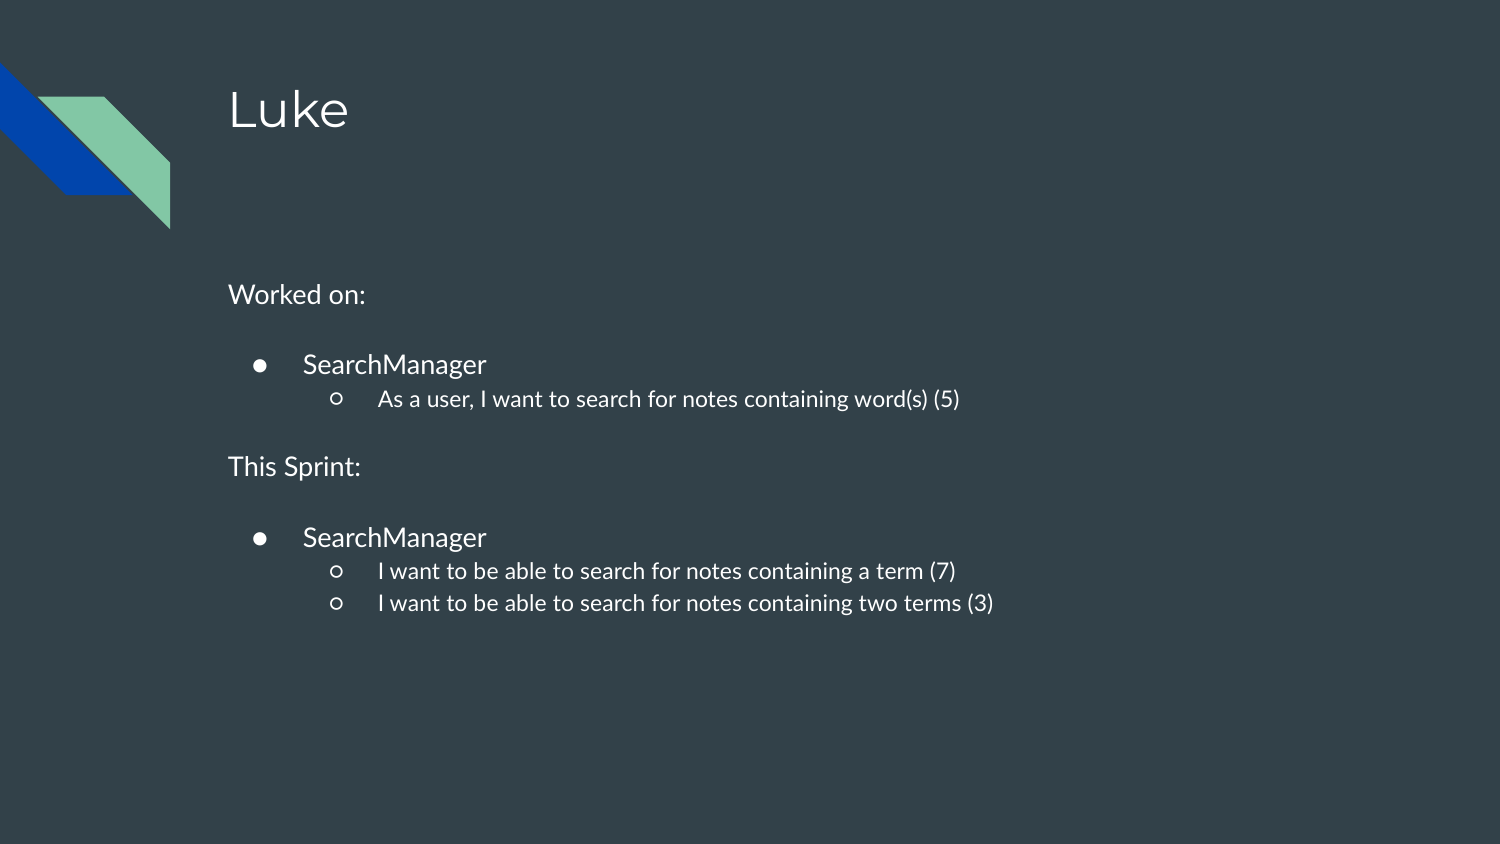

# Luke
Worked on:
SearchManager
As a user, I want to search for notes containing word(s) (5)
This Sprint:
SearchManager
I want to be able to search for notes containing a term (7)
I want to be able to search for notes containing two terms (3)